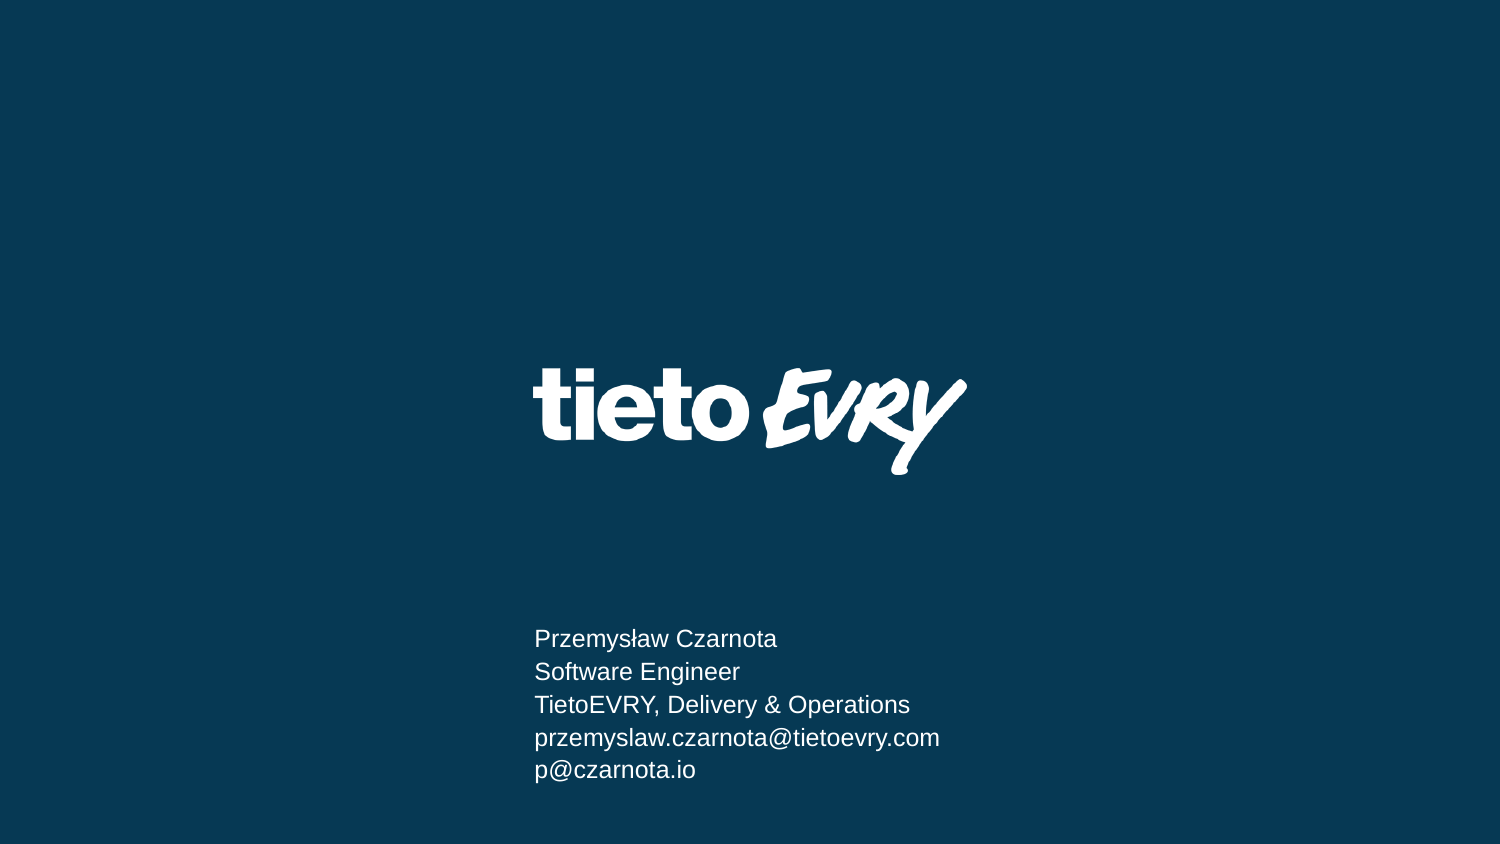

Przemysław Czarnota
Software Engineer
TietoEVRY, Delivery & Operations
przemyslaw.czarnota@tietoevry.com
p@czarnota.io